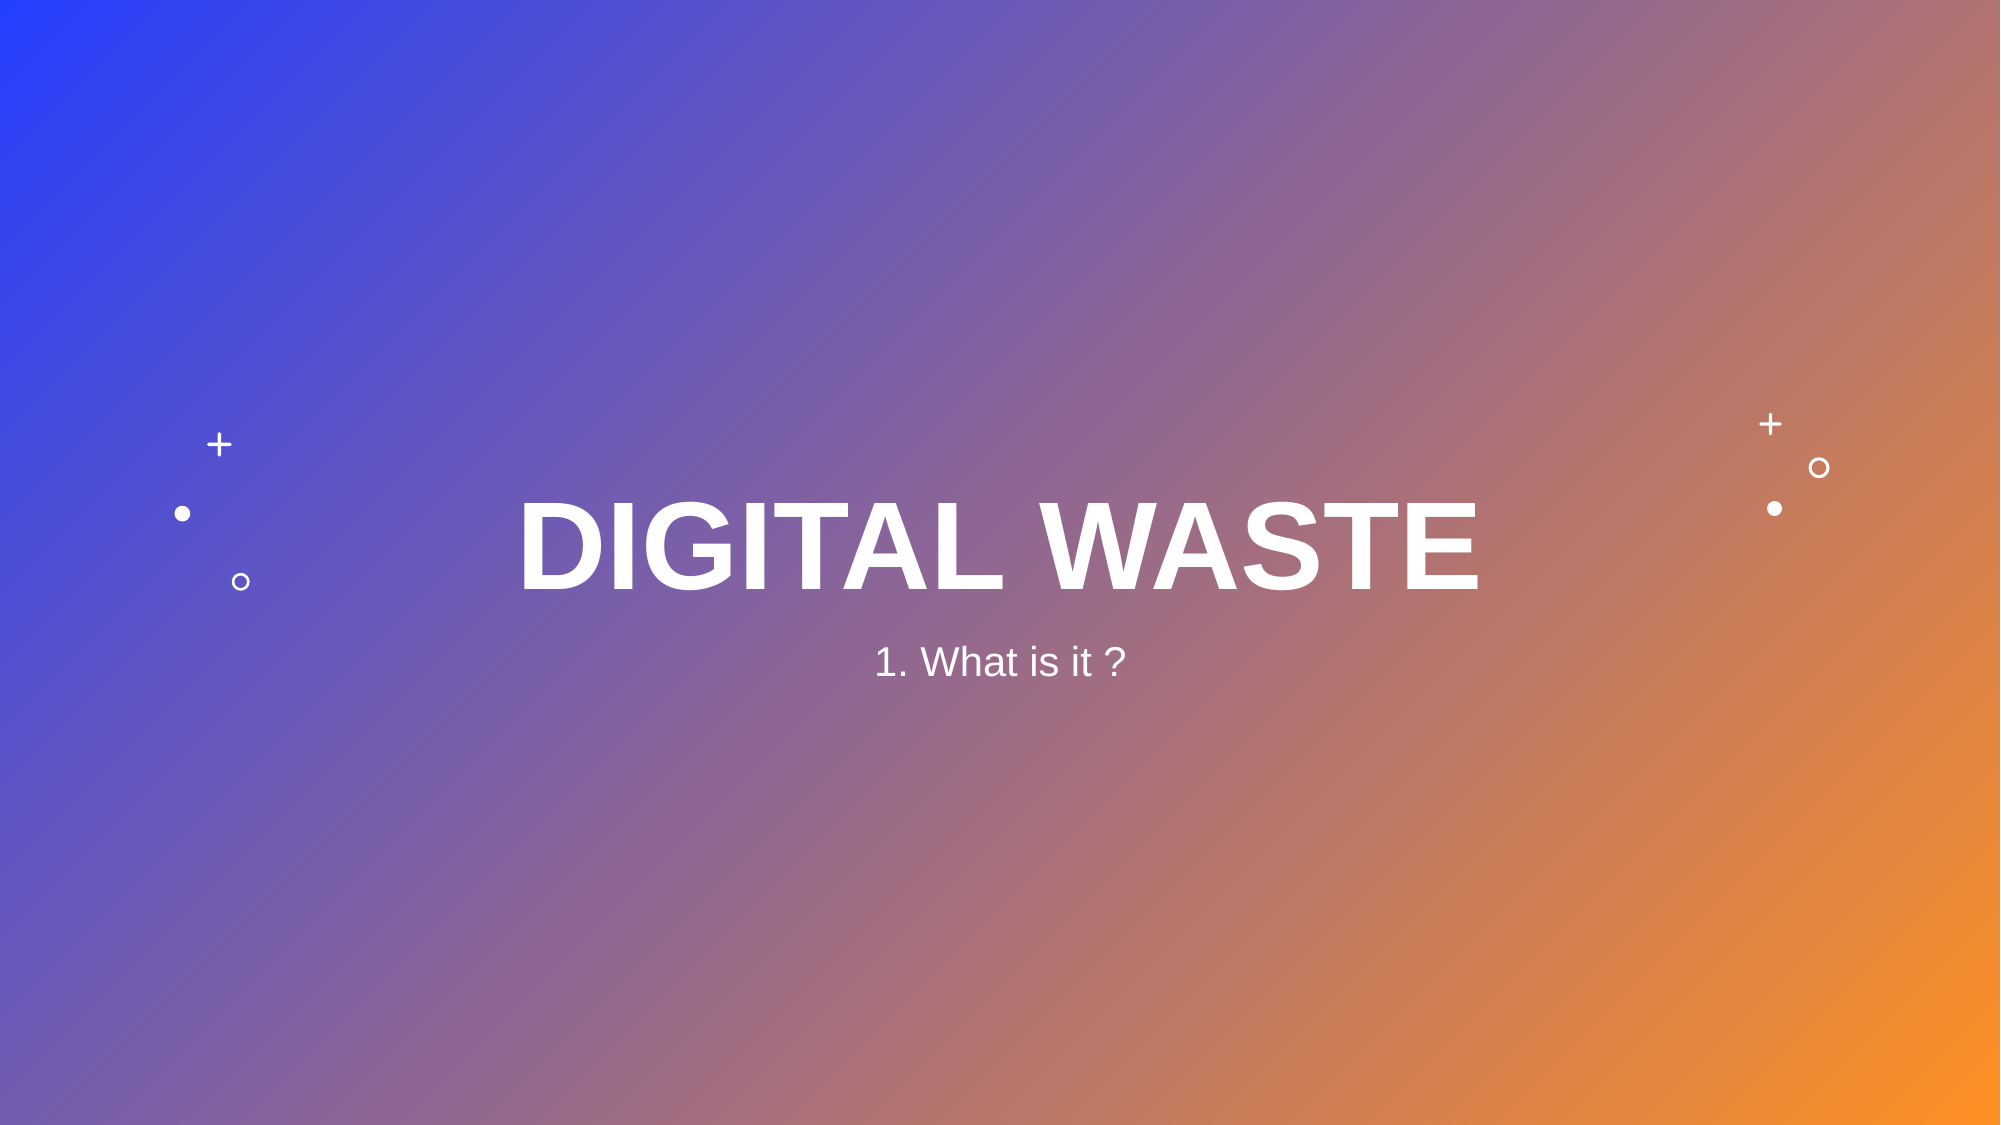

# DIGITAL WASTE
1. What is it ?